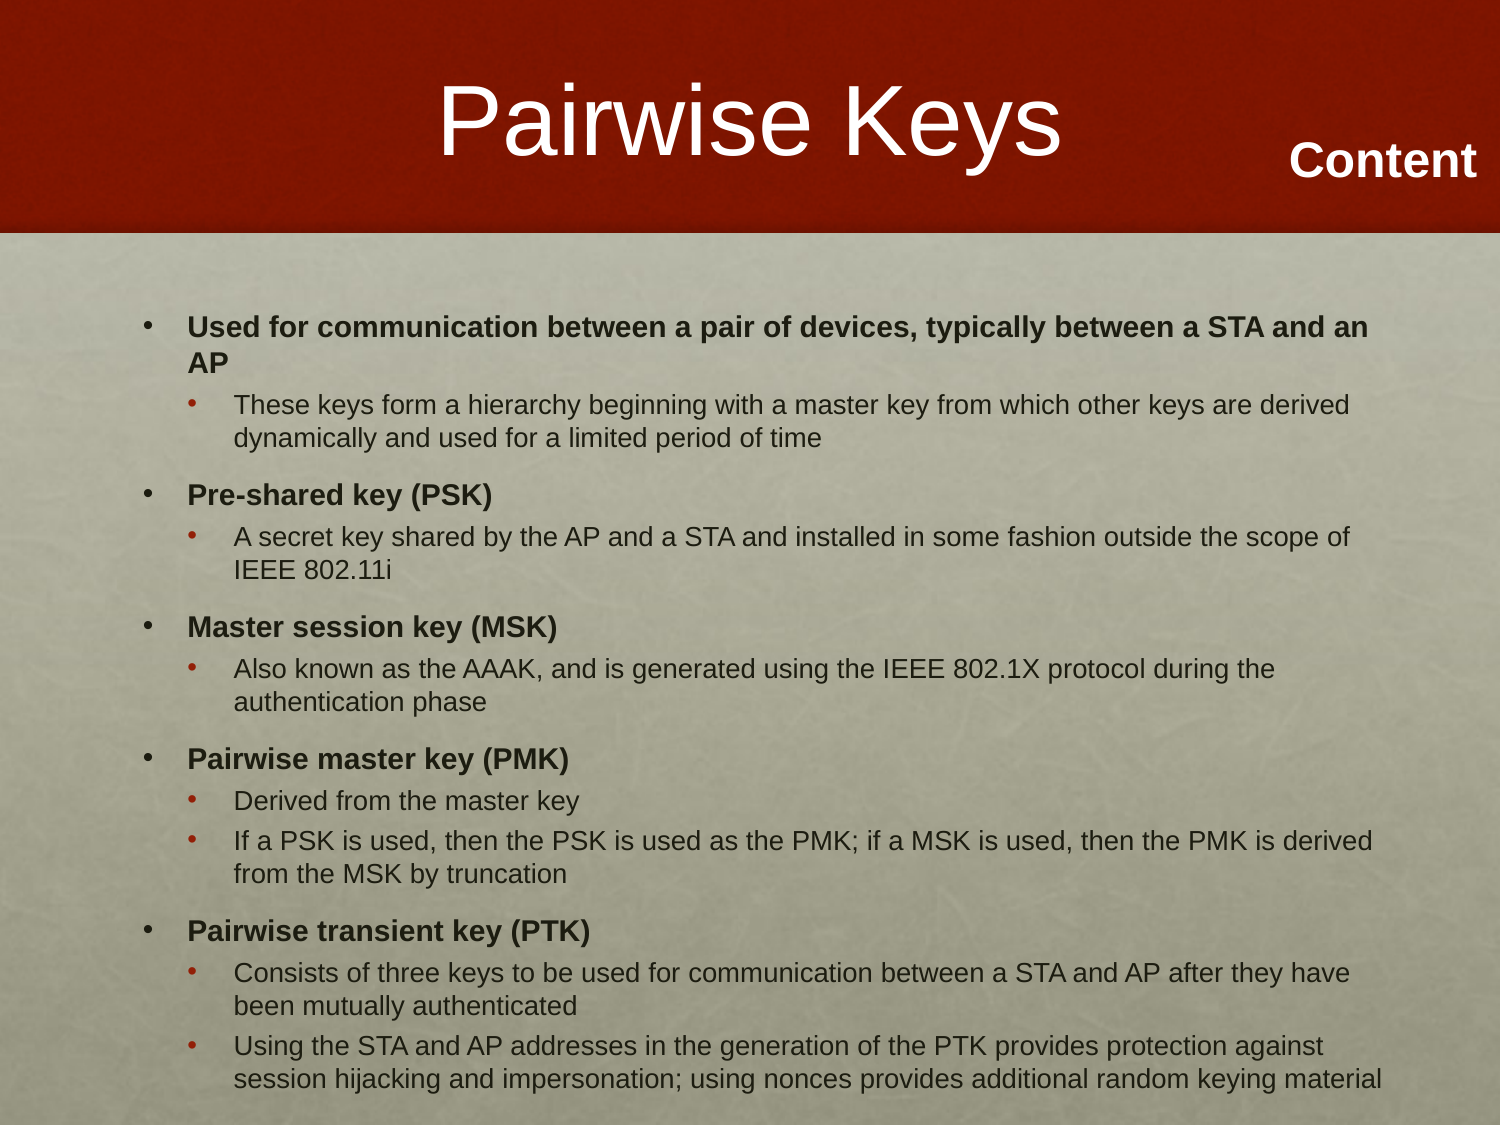

# Pairwise Keys
Used for communication between a pair of devices, typically between a STA and an AP
These keys form a hierarchy beginning with a master key from which other keys are derived dynamically and used for a limited period of time
Pre-shared key (PSK)
A secret key shared by the AP and a STA and installed in some fashion outside the scope of IEEE 802.11i
Master session key (MSK)
Also known as the AAAK, and is generated using the IEEE 802.1X protocol during the authentication phase
Pairwise master key (PMK)
Derived from the master key
If a PSK is used, then the PSK is used as the PMK; if a MSK is used, then the PMK is derived from the MSK by truncation
Pairwise transient key (PTK)
Consists of three keys to be used for communication between a STA and AP after they have been mutually authenticated
Using the STA and AP addresses in the generation of the PTK provides protection against session hijacking and impersonation; using nonces provides additional random keying material